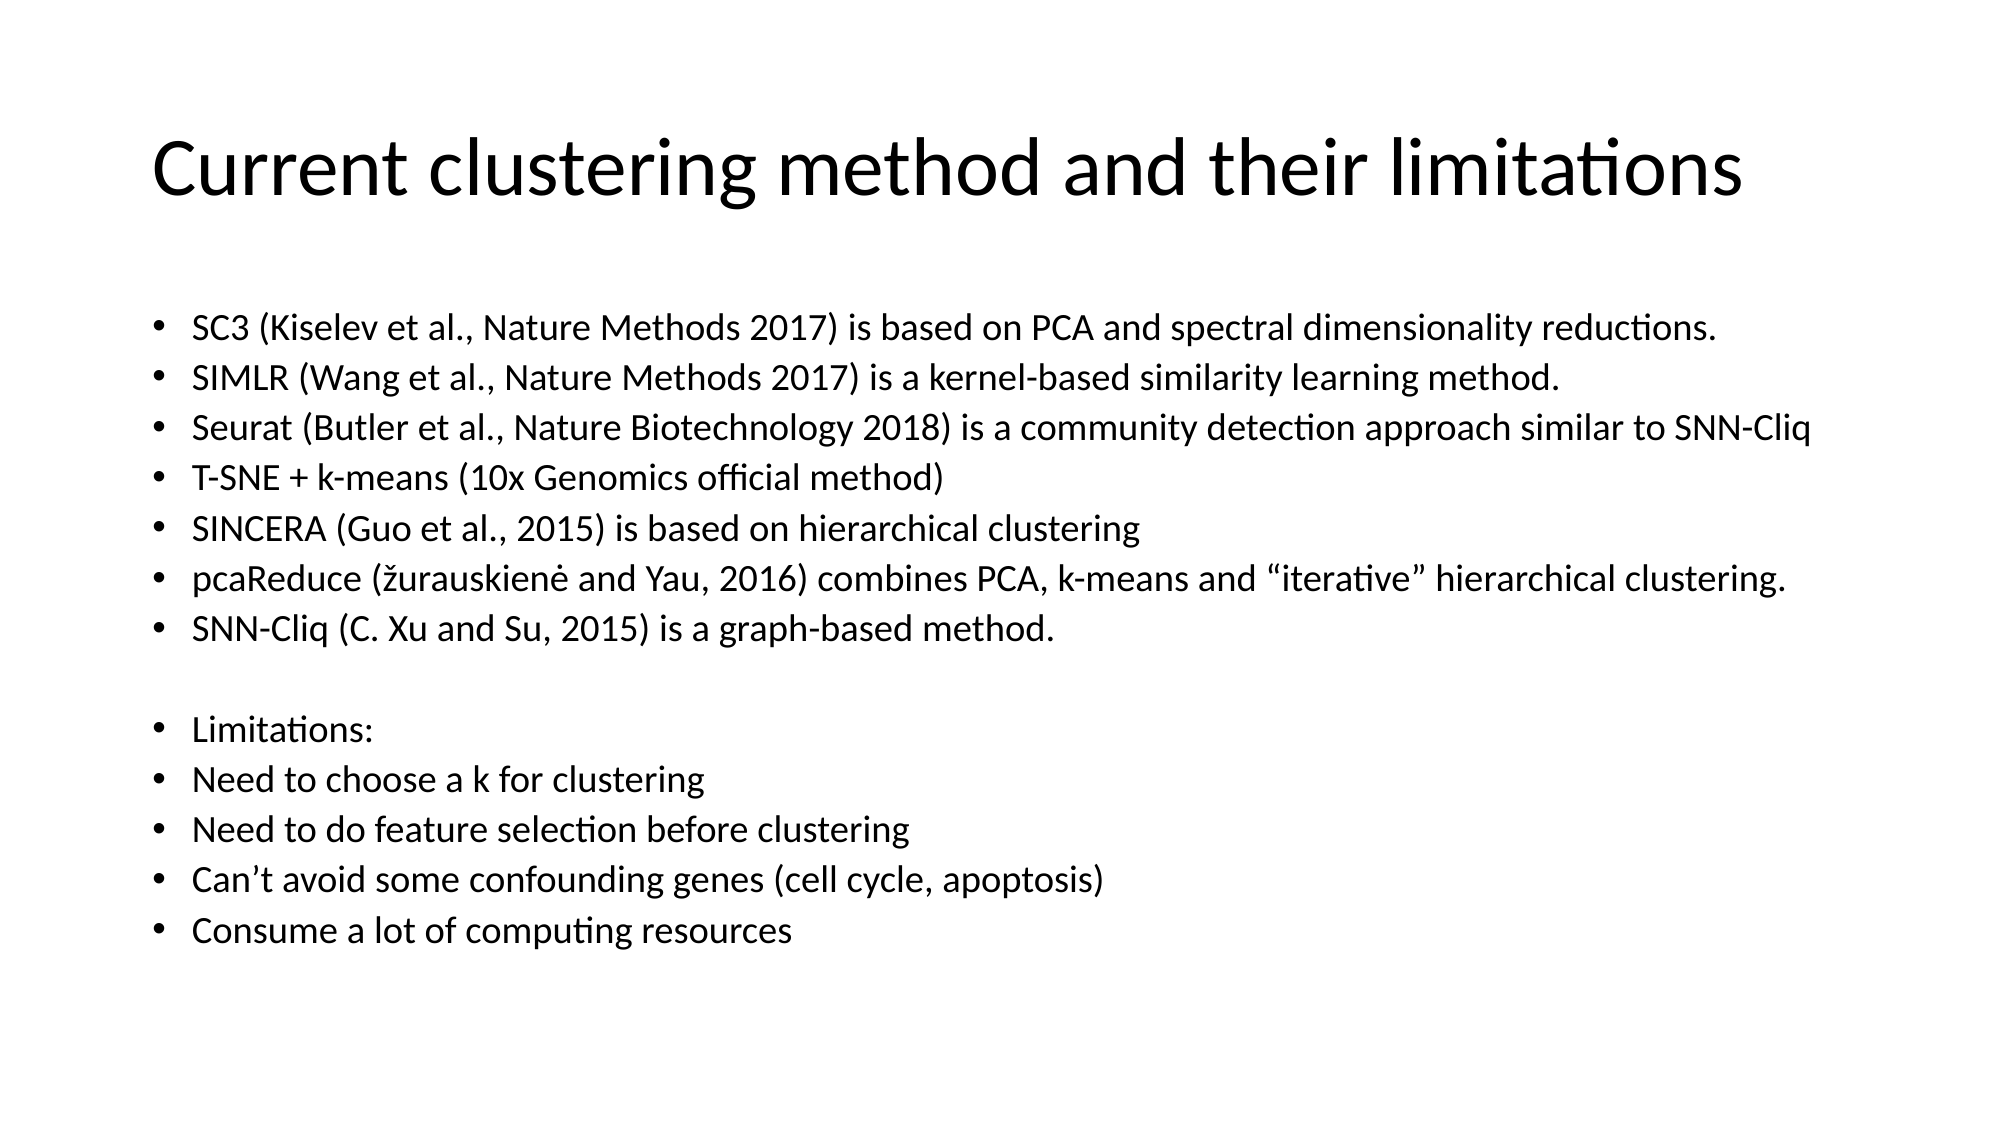

# Current clustering method and their limitations
SC3 (Kiselev et al., Nature Methods 2017) is based on PCA and spectral dimensionality reductions.
SIMLR (Wang et al., Nature Methods 2017) is a kernel-based similarity learning method.
Seurat (Butler et al., Nature Biotechnology 2018) is a community detection approach similar to SNN-Cliq
T-SNE + k-means (10x Genomics official method)
SINCERA (Guo et al., 2015) is based on hierarchical clustering
pcaReduce (žurauskienė and Yau, 2016) combines PCA, k-means and “iterative” hierarchical clustering.
SNN-Cliq (C. Xu and Su, 2015) is a graph-based method.

Limitations:
Need to choose a k for clustering
Need to do feature selection before clustering
Can’t avoid some confounding genes (cell cycle, apoptosis)
Consume a lot of computing resources